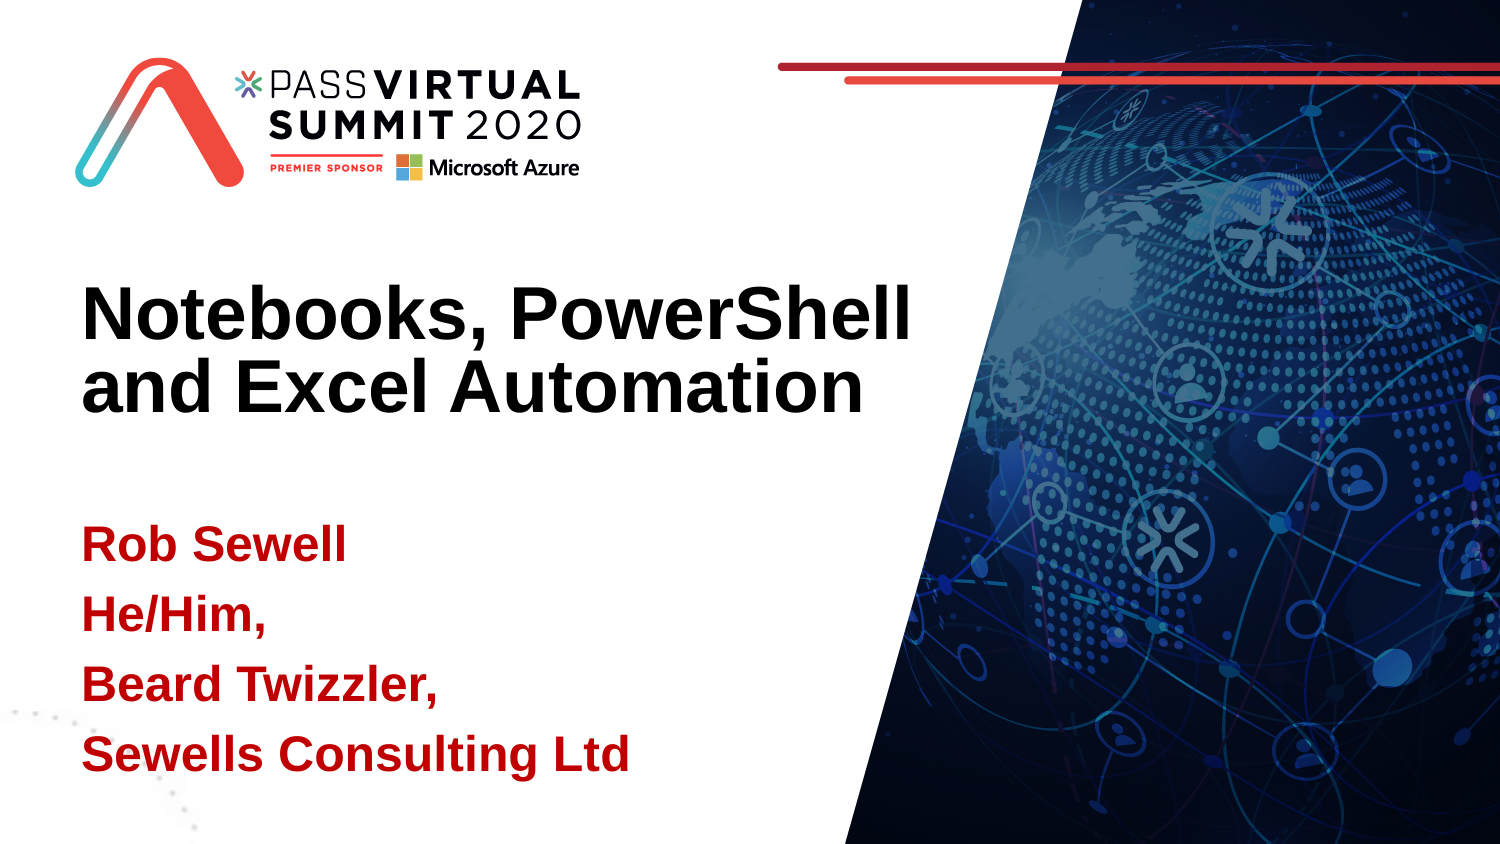

# Notebooks, PowerShell and Excel Automation
Rob Sewell
He/Him,
Beard Twizzler,
Sewells Consulting Ltd